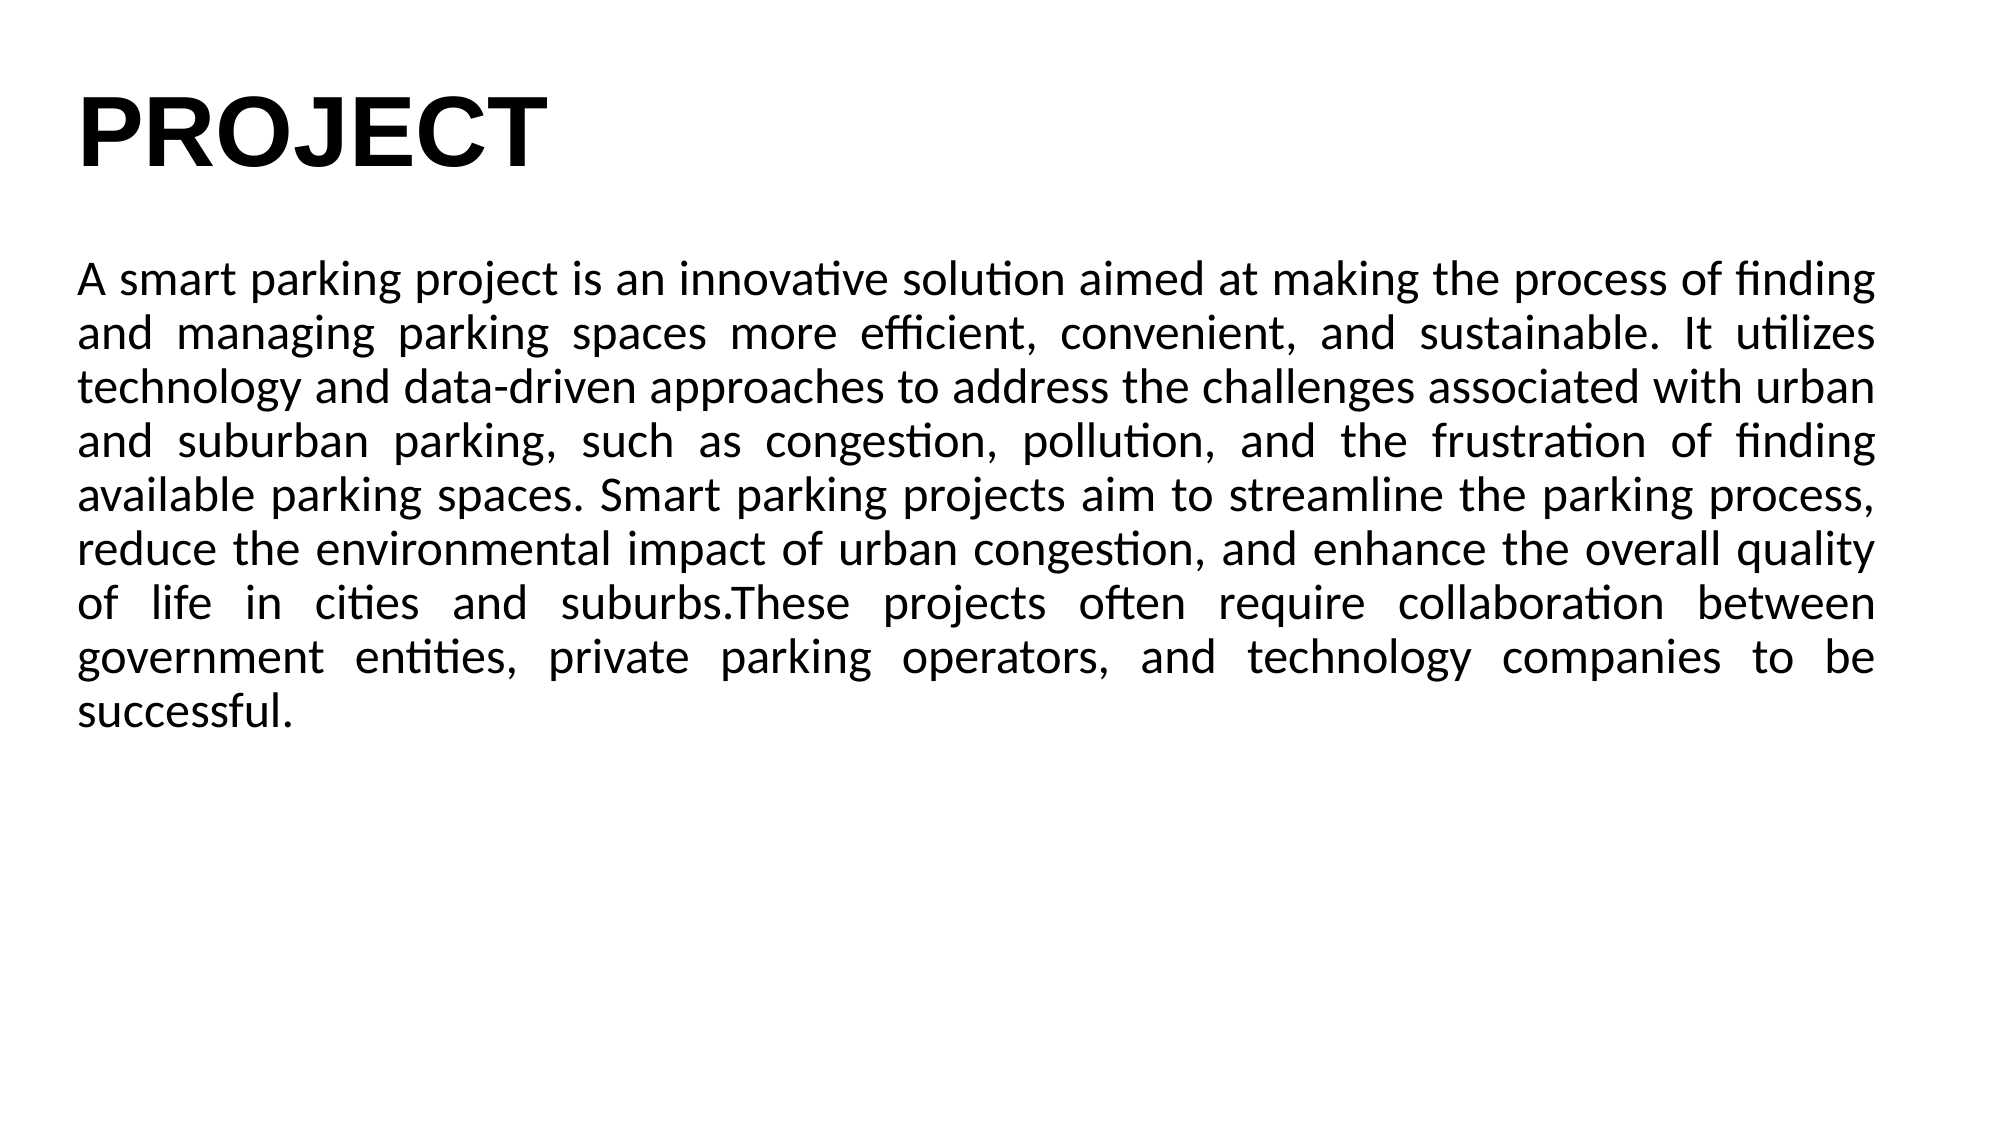

# PROJECT
A smart parking project is an innovative solution aimed at making the process of finding and managing parking spaces more efficient, convenient, and sustainable. It utilizes technology and data-driven approaches to address the challenges associated with urban and suburban parking, such as congestion, pollution, and the frustration of finding available parking spaces. Smart parking projects aim to streamline the parking process, reduce the environmental impact of urban congestion, and enhance the overall quality of life in cities and suburbs.These projects often require collaboration between government entities, private parking operators, and technology companies to be successful.